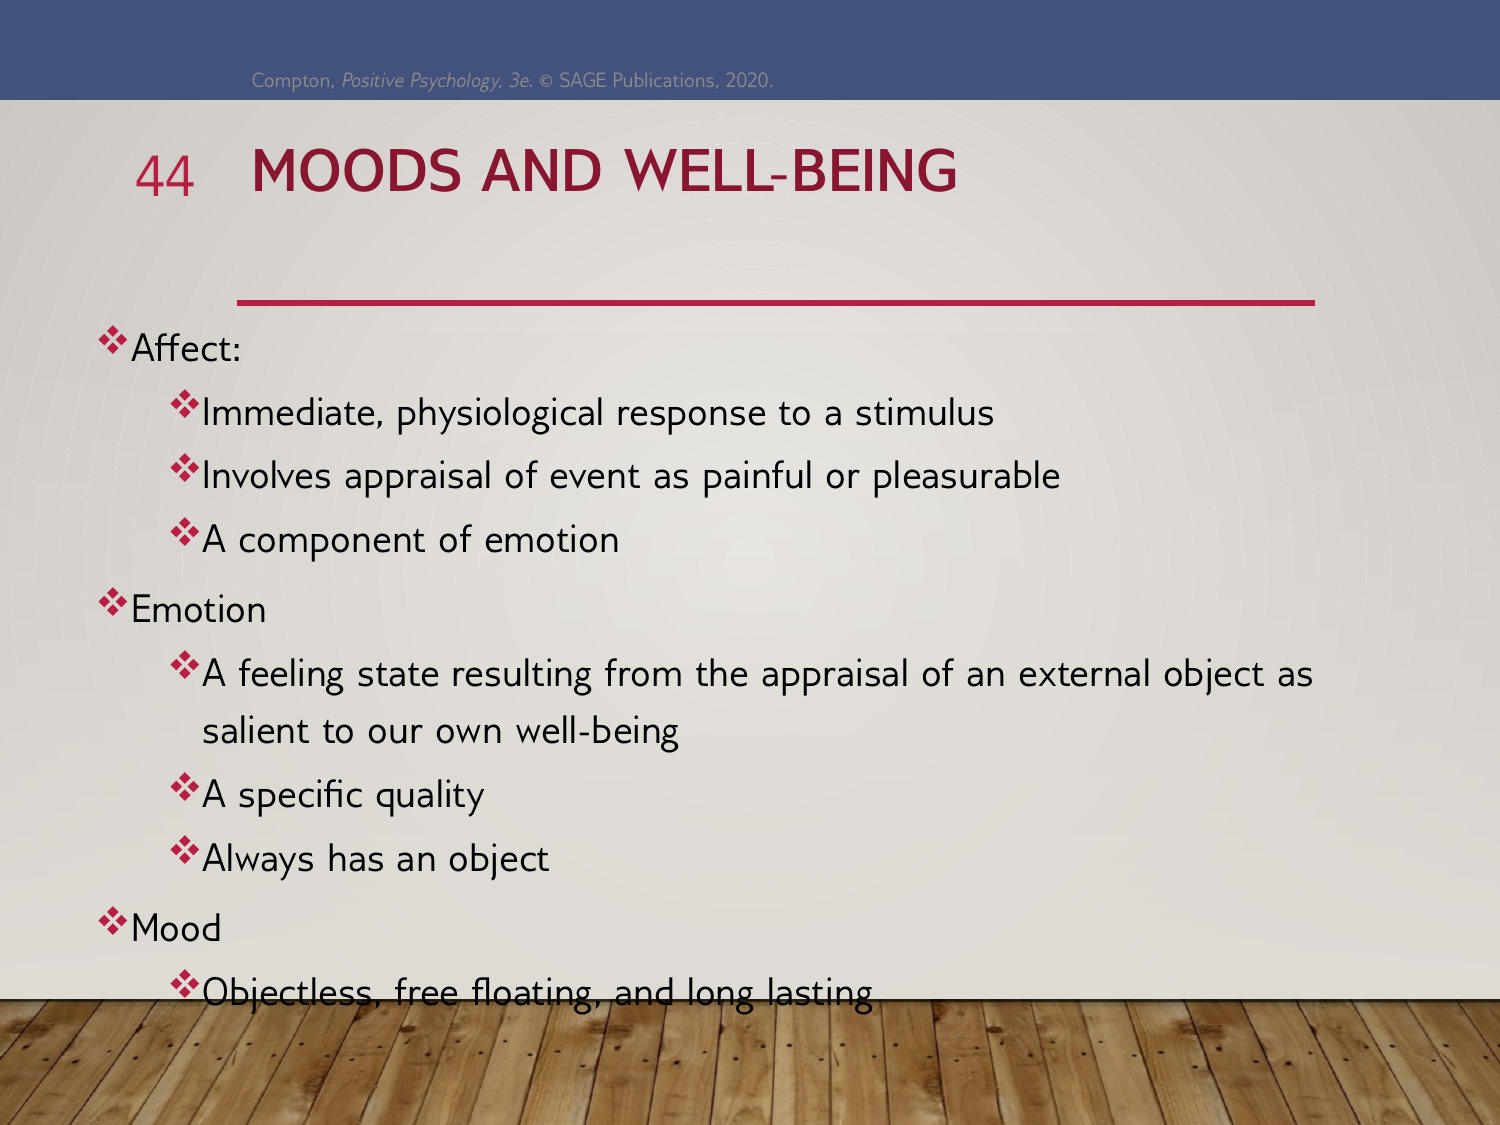

Compton, Positive Psychology, 3e. © SAGE Publications, 2020.
44
# Moods and Well-Being
Affect:
Immediate, physiological response to a stimulus
Involves appraisal of event as painful or pleasurable
A component of emotion
Emotion
A feeling state resulting from the appraisal of an external object as salient to our own well-being
A specific quality
Always has an object
Mood
Objectless, free floating, and long lasting